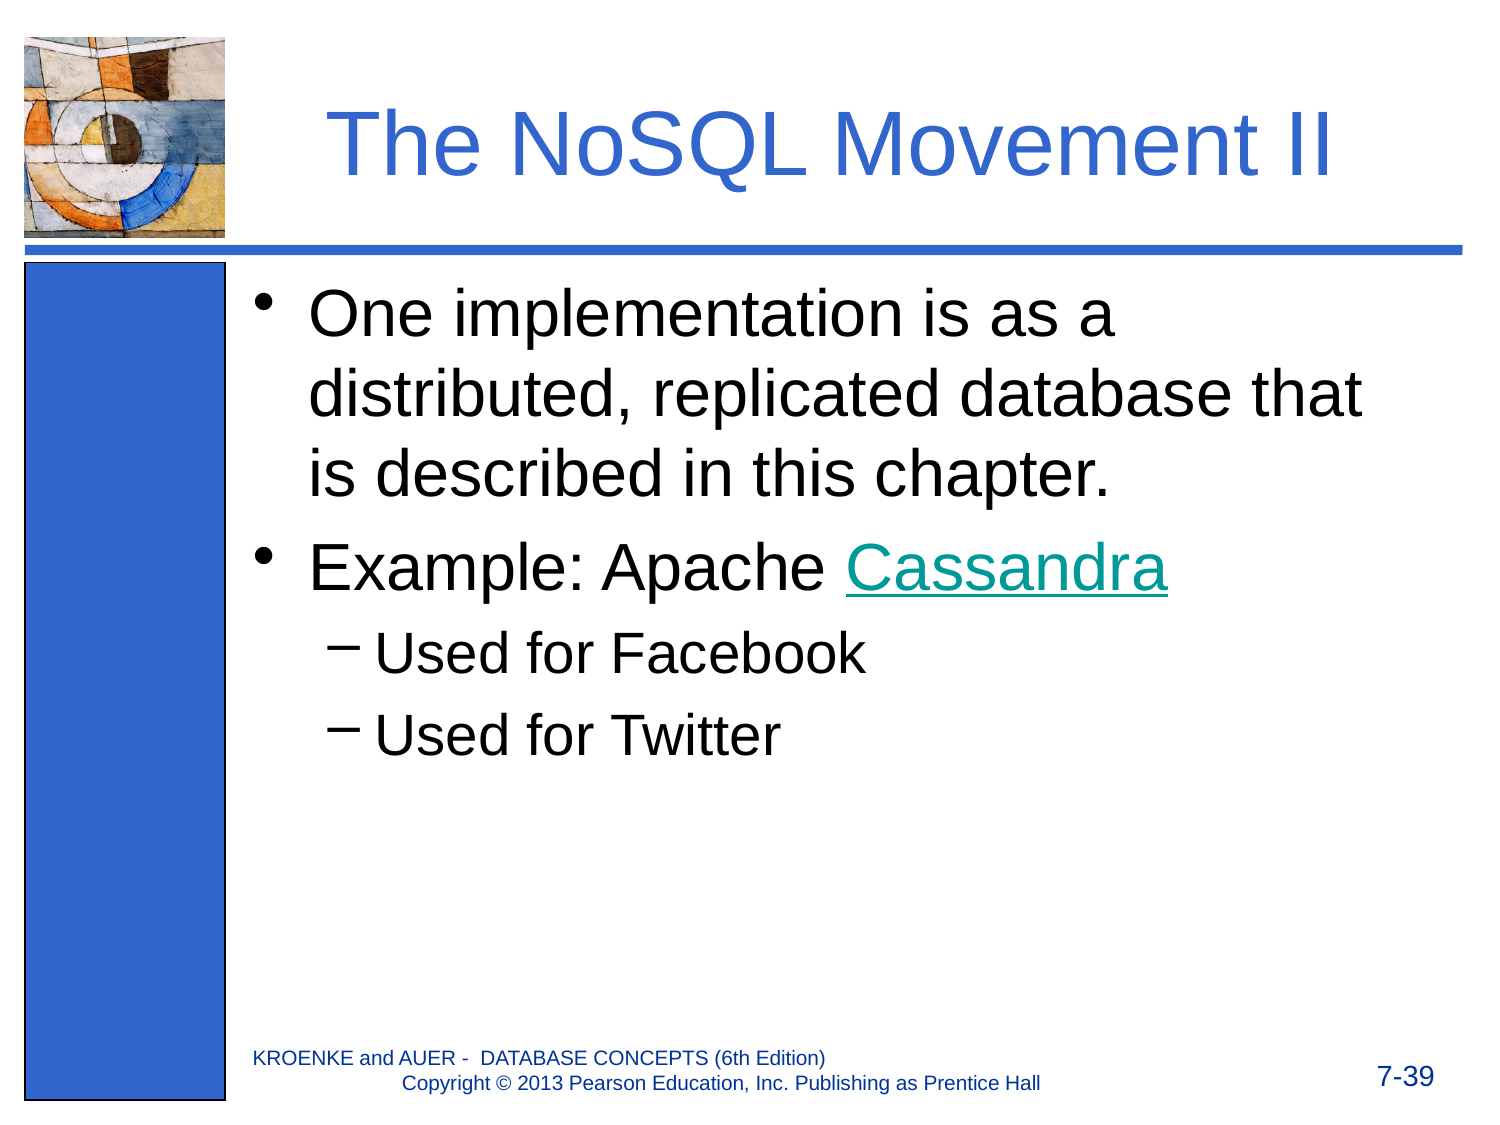

# The NoSQL Movement II
One implementation is as a  distributed, replicated database that is described in this chapter.
Example: Apache Cassandra
Used for Facebook
Used for Twitter
KROENKE and AUER -  DATABASE CONCEPTS (6th Edition)                                                                     Copyright © 2013 Pearson Education, Inc. Publishing as Prentice Hall
7-39